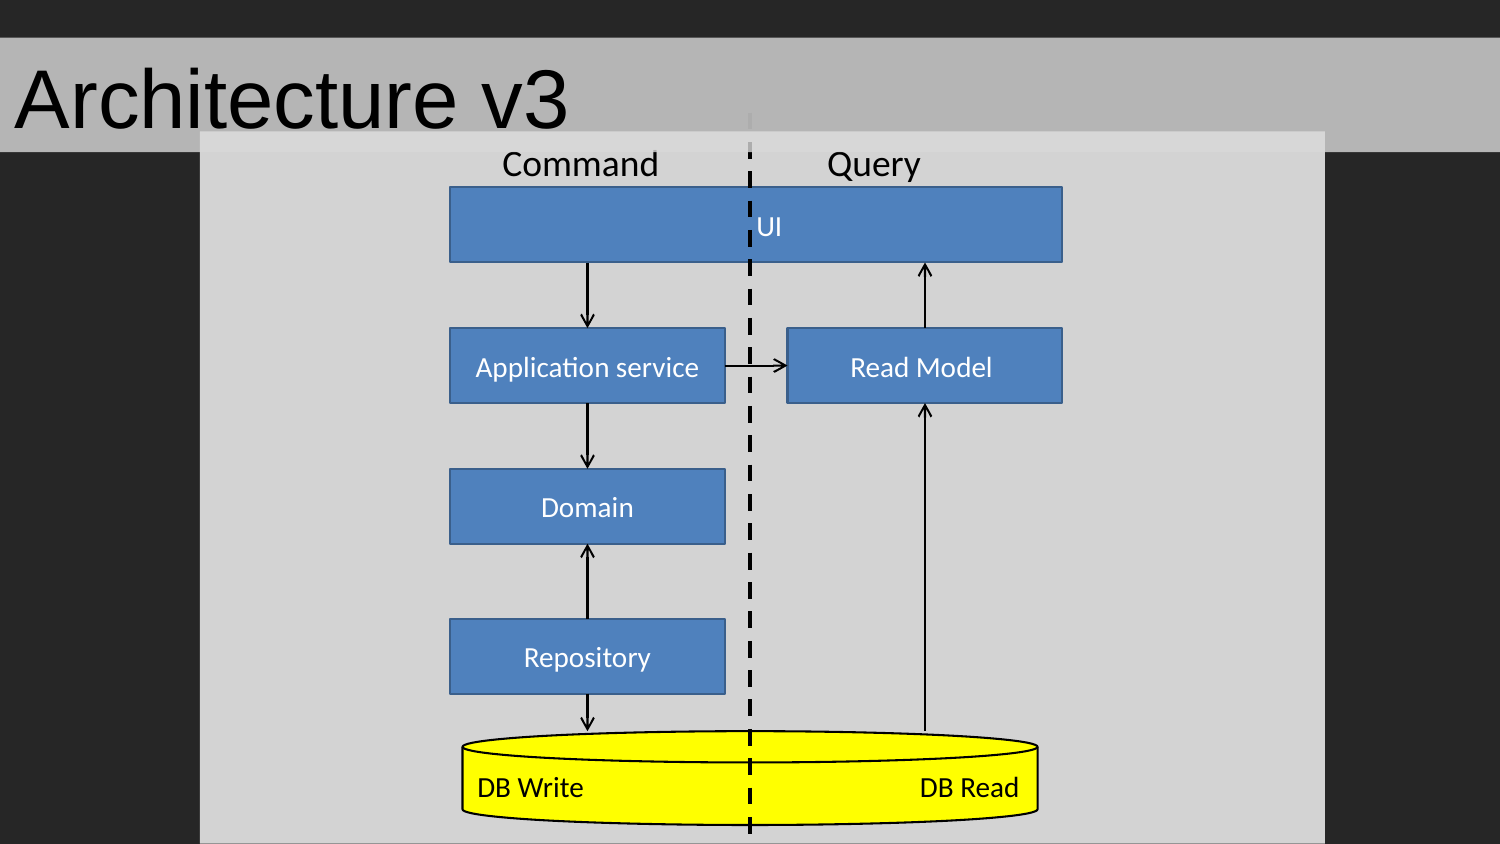

Architecture v3

Command
Query
    UI
Application service
Read Model
Domain
Repository
DB Write		                      DB Read